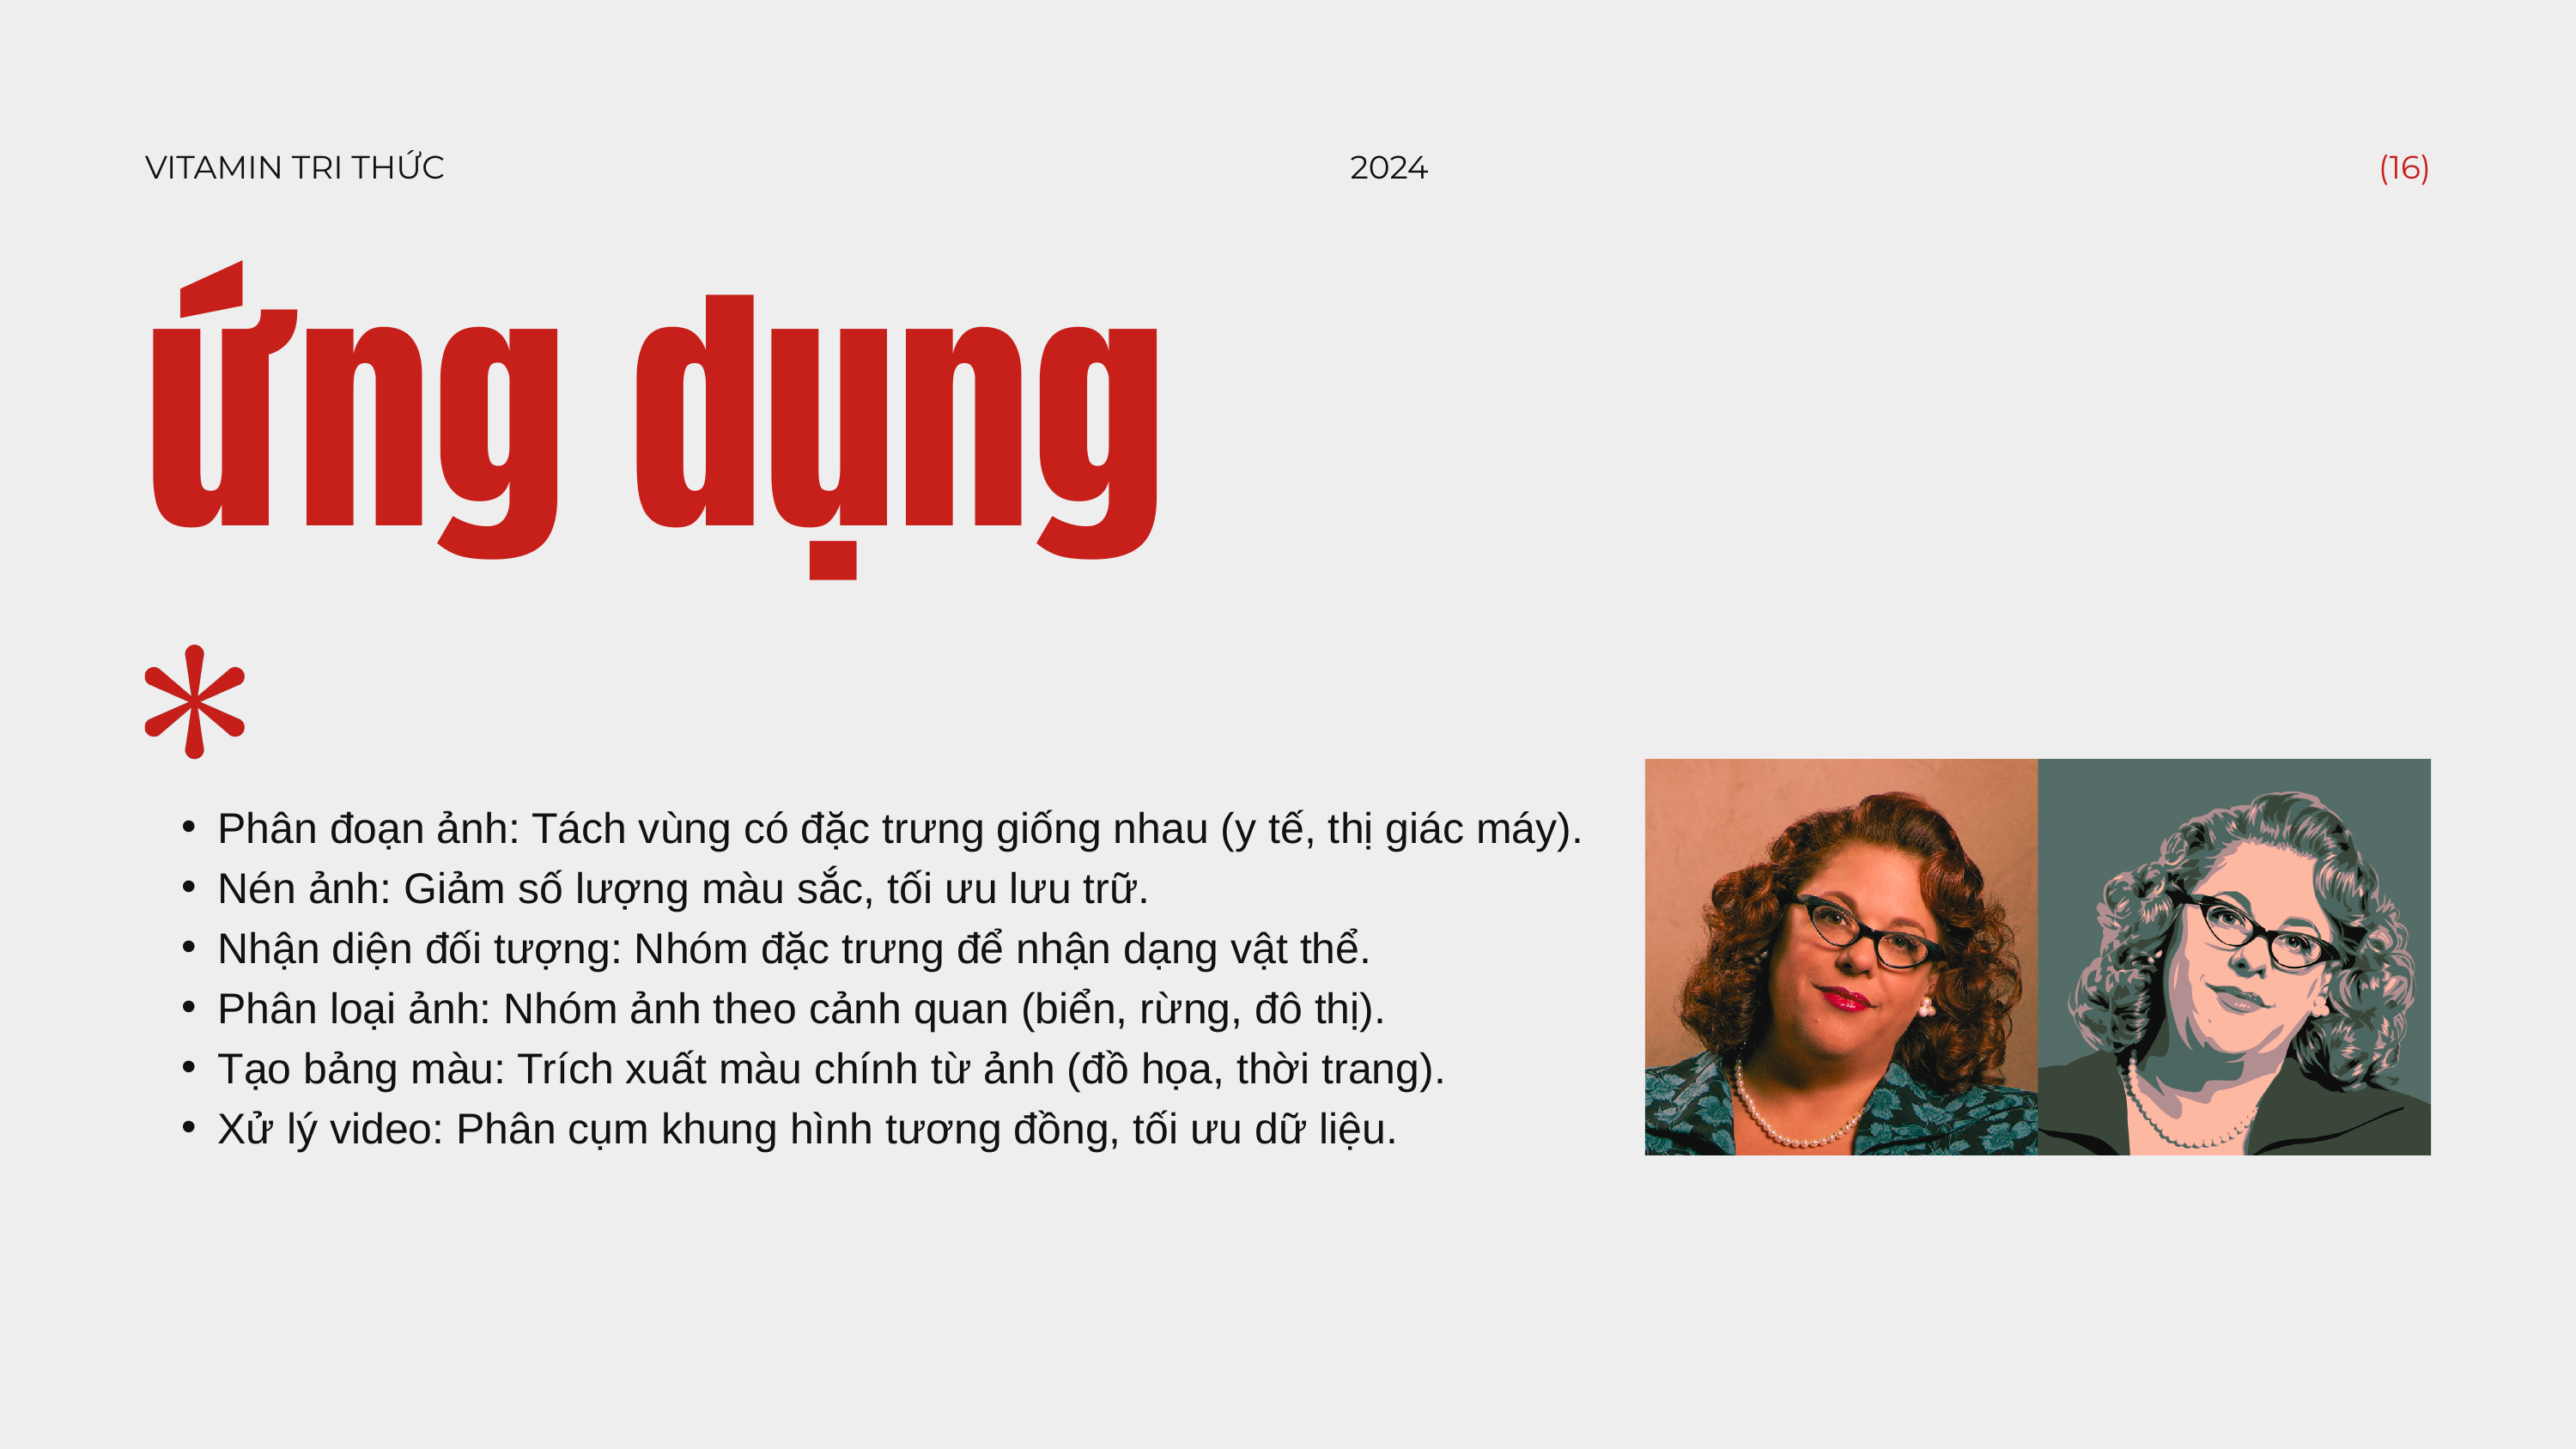

VITAMIN TRI THỨC
2024
(16)
ứng dụng

Phân đoạn ảnh: Tách vùng có đặc trưng giống nhau (y tế, thị giác máy).
Nén ảnh: Giảm số lượng màu sắc, tối ưu lưu trữ.
Nhận diện đối tượng: Nhóm đặc trưng để nhận dạng vật thể.
Phân loại ảnh: Nhóm ảnh theo cảnh quan (biển, rừng, đô thị).
Tạo bảng màu: Trích xuất màu chính từ ảnh (đồ họa, thời trang).
Xử lý video: Phân cụm khung hình tương đồng, tối ưu dữ liệu.